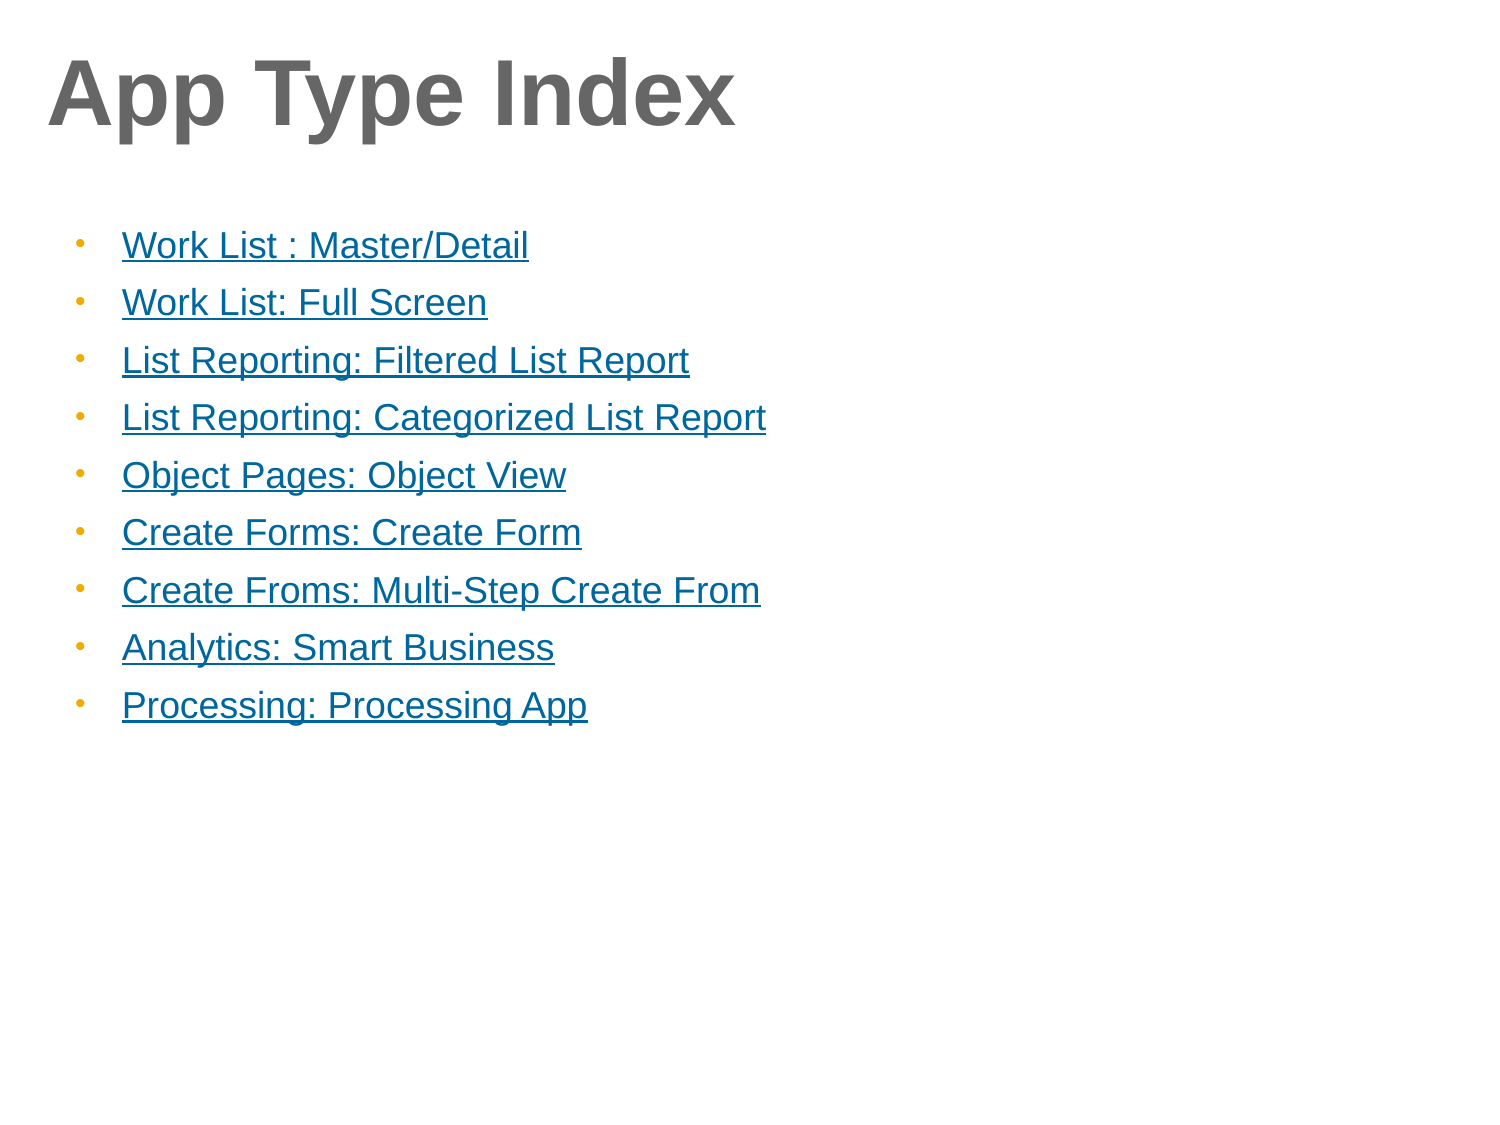

App Type Index
Work List : Master/Detail
Work List: Full Screen
List Reporting: Filtered List Report
List Reporting: Categorized List Report
Object Pages: Object View
Create Forms: Create Form
Create Froms: Multi-Step Create From
Analytics: Smart Business
Processing: Processing App